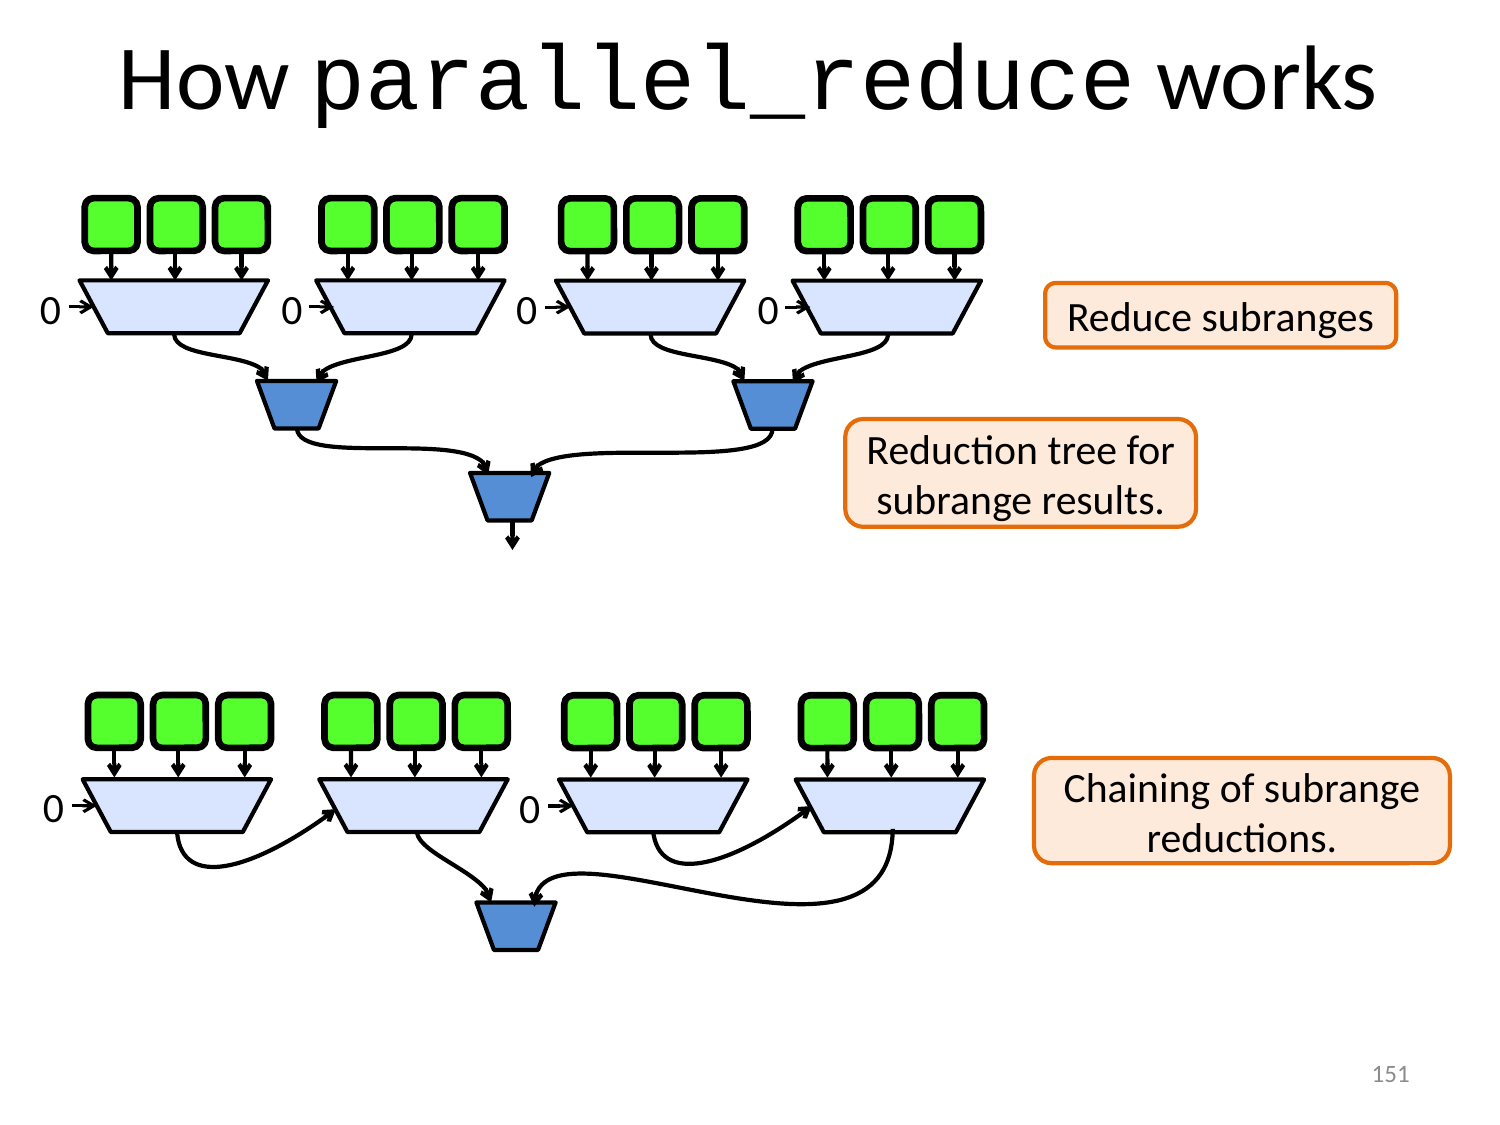

# How parallel_reduce works

0
0
0
0

Reduce subranges

Reduction tree for subrange results.

Chaining of subrange reductions.
0
0

151